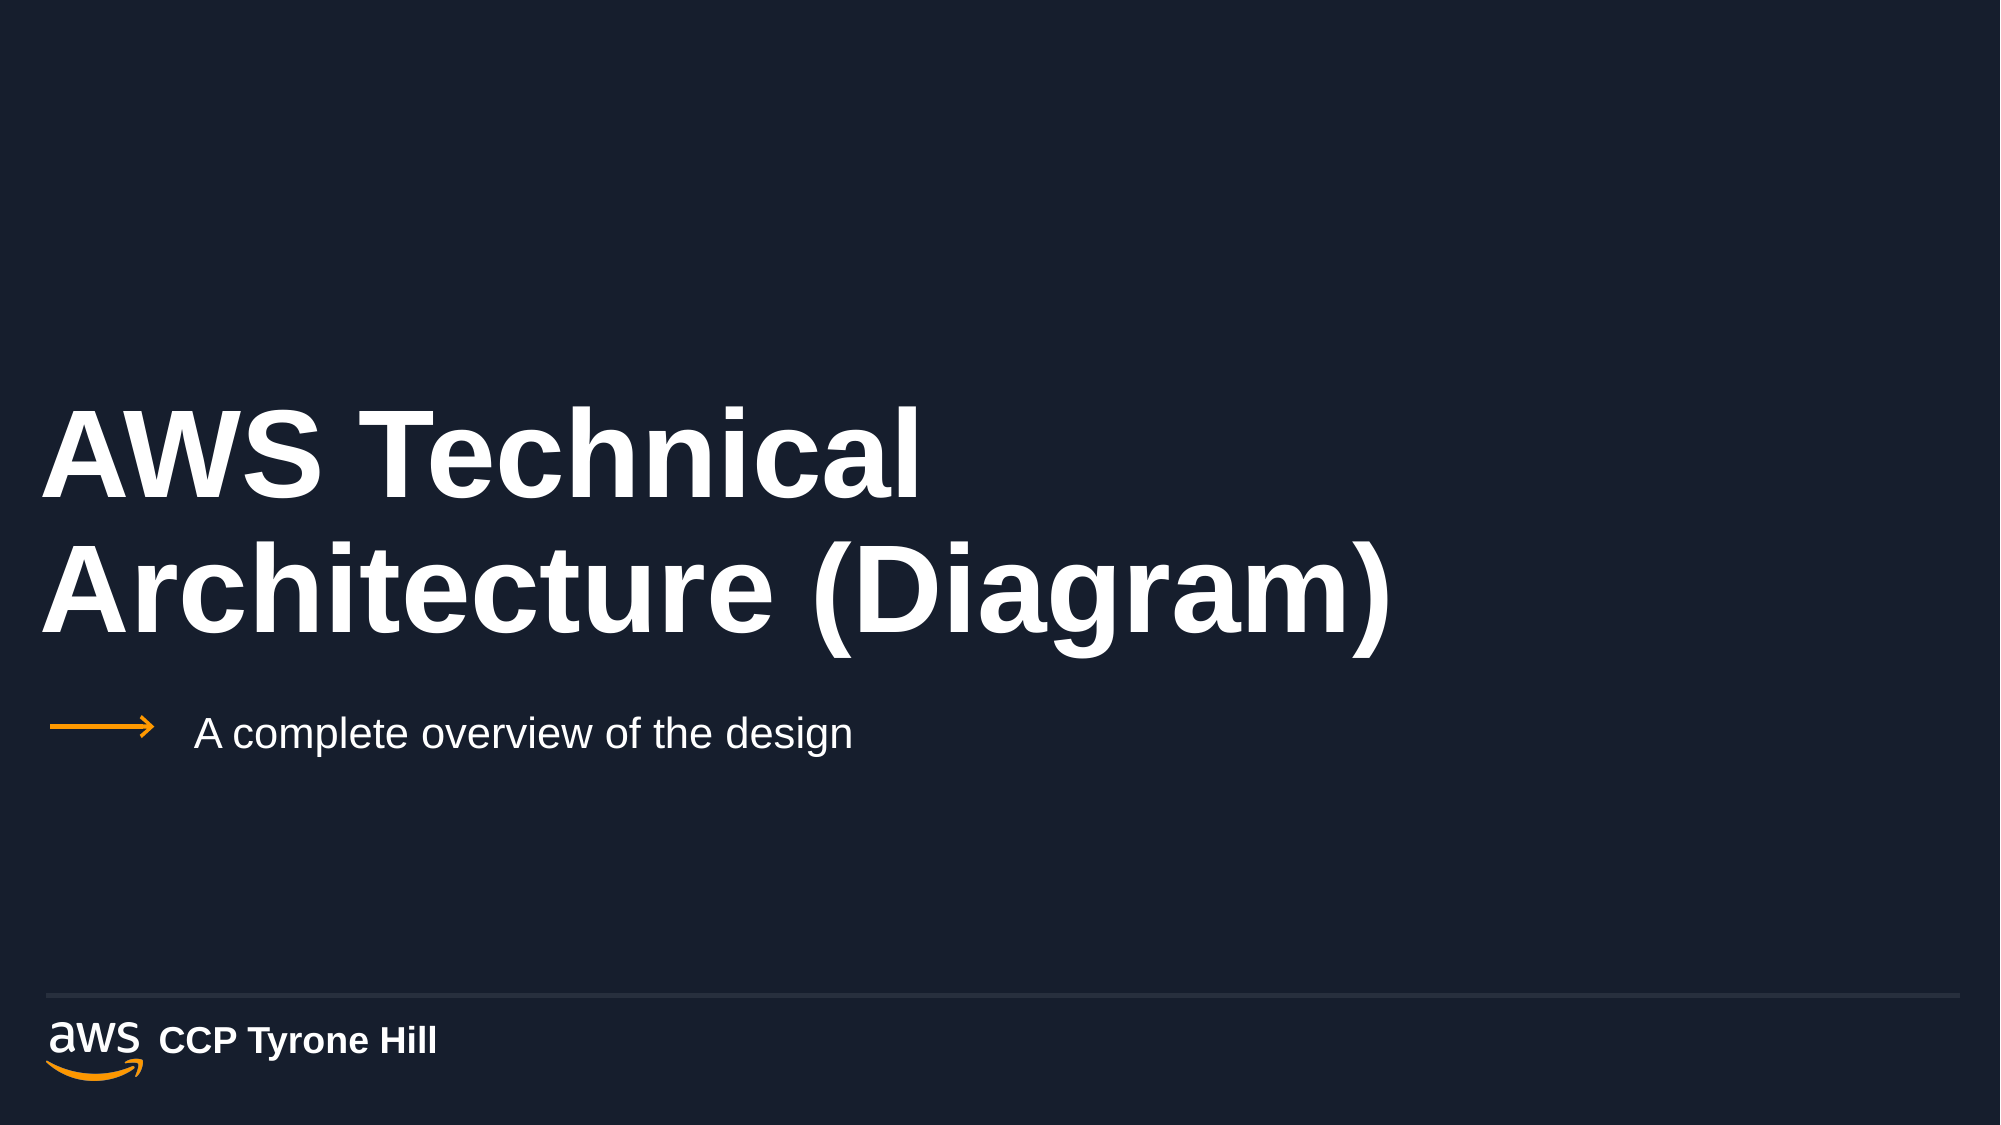

# AWS Technical Architecture (Diagram)
A complete overview of the design

CCP Tyrone Hill